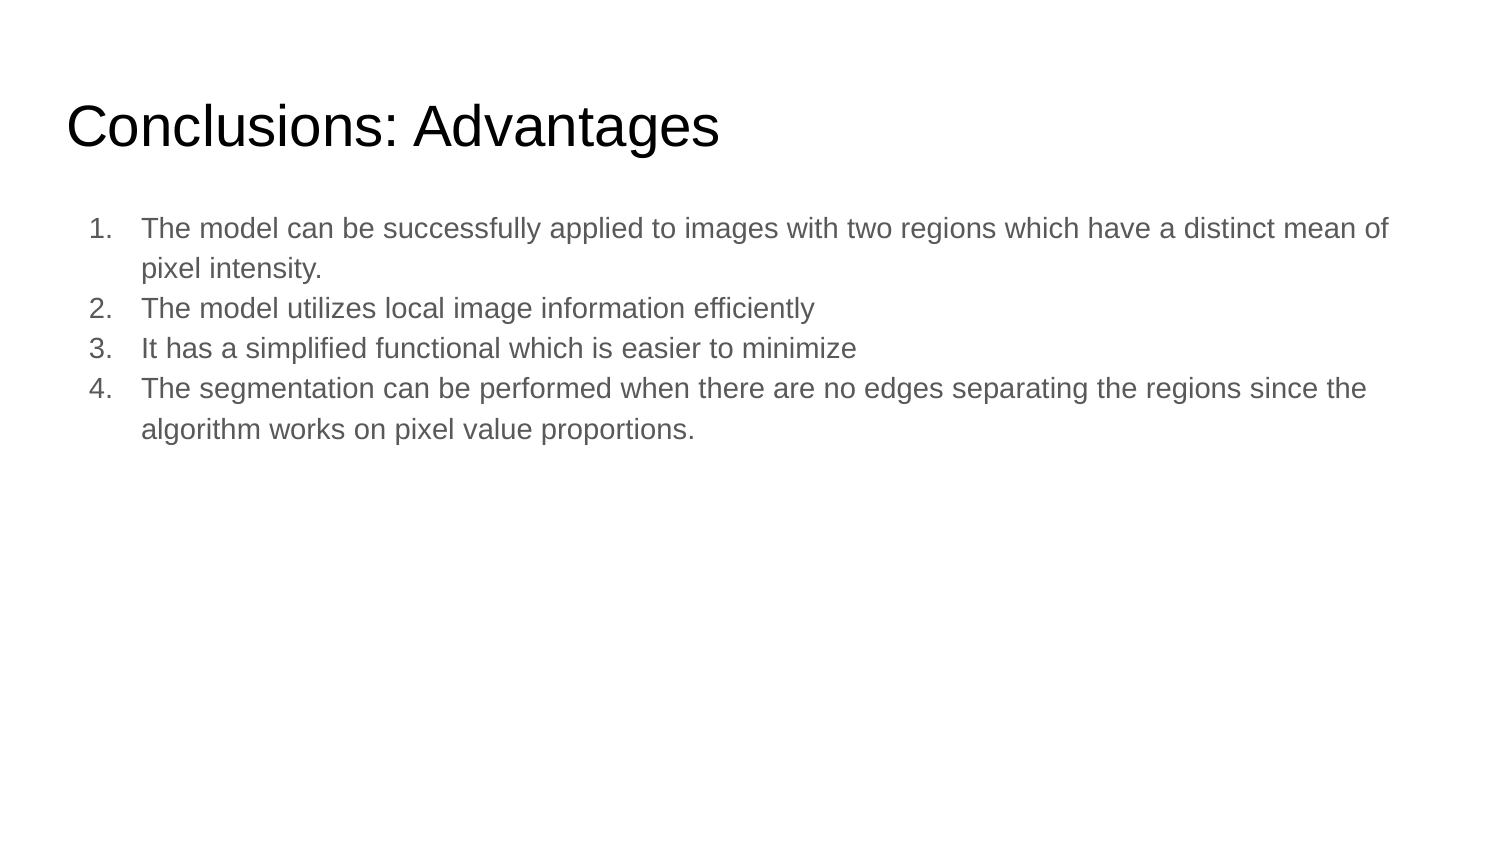

# Conclusions: Advantages
The model can be successfully applied to images with two regions which have a distinct mean of pixel intensity.
The model utilizes local image information efficiently
It has a simpliﬁed functional which is easier to minimize
The segmentation can be performed when there are no edges separating the regions since the algorithm works on pixel value proportions.